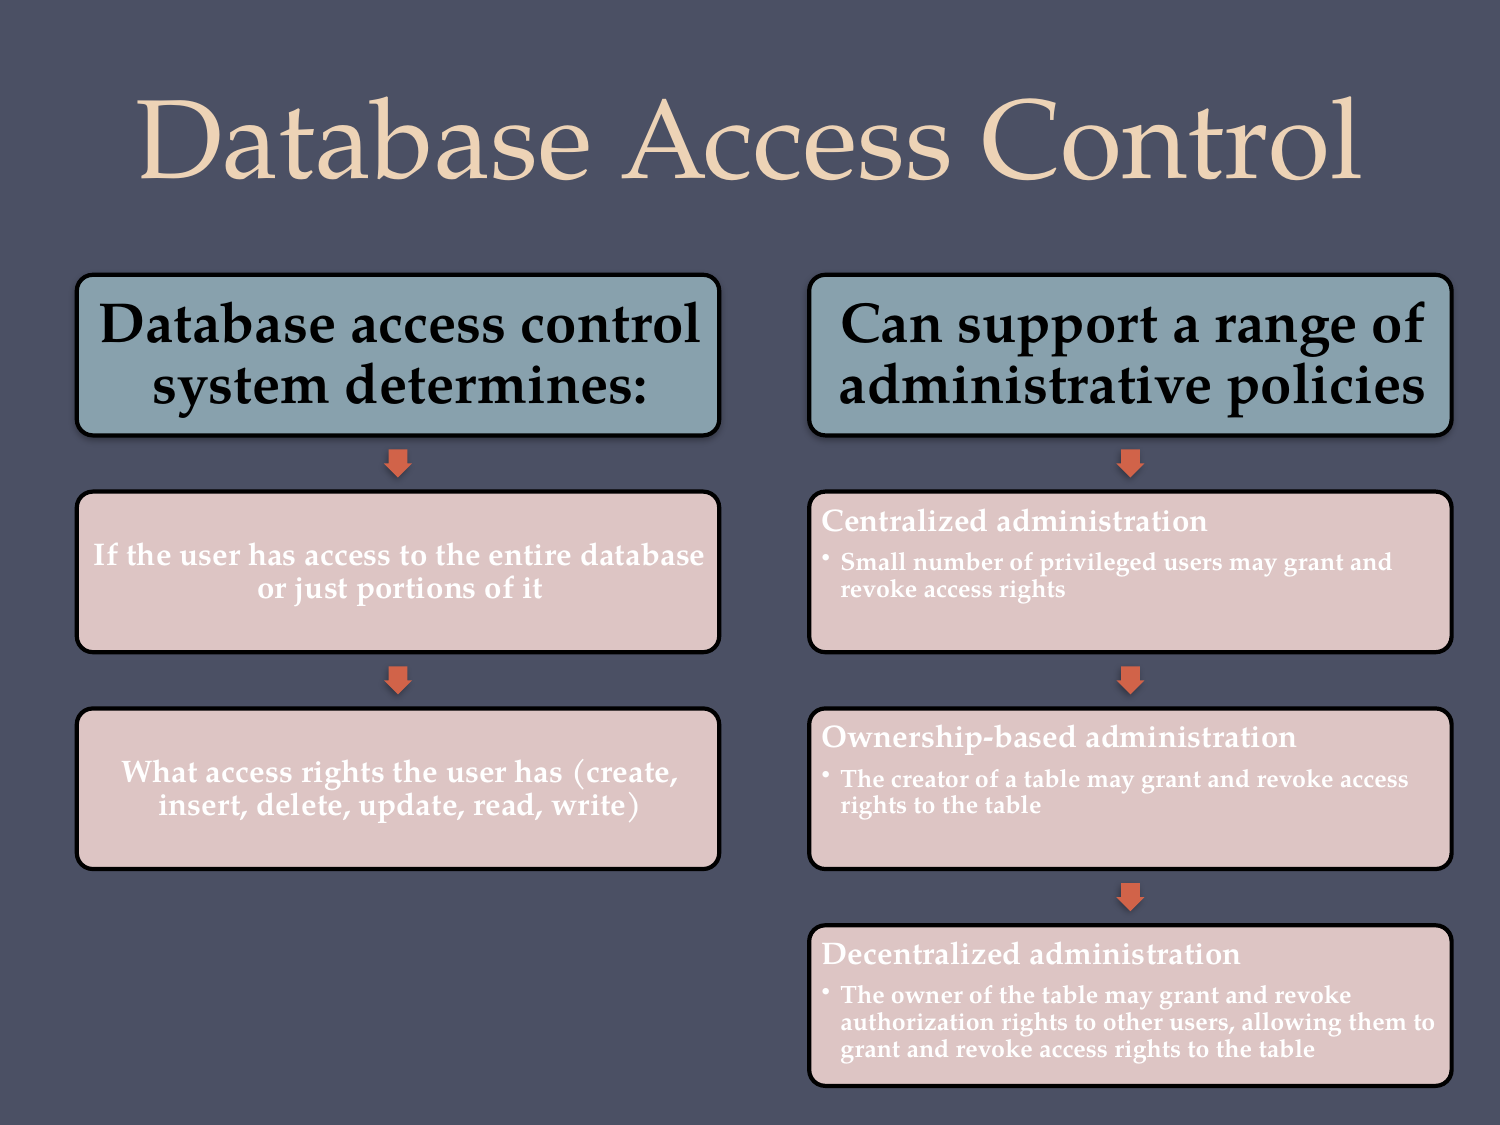

# Database Access Control
Database access control system determines:
If the user has access to the entire database or just portions of it
What access rights the user has (create, insert, delete, update, read, write)
Can support a range of administrative policies
Centralized administration
Small number of privileged users may grant and revoke access rights
Ownership-based administration
The creator of a table may grant and revoke access rights to the table
Decentralized administration
The owner of the table may grant and revoke authorization rights to other users, allowing them to grant and revoke access rights to the table